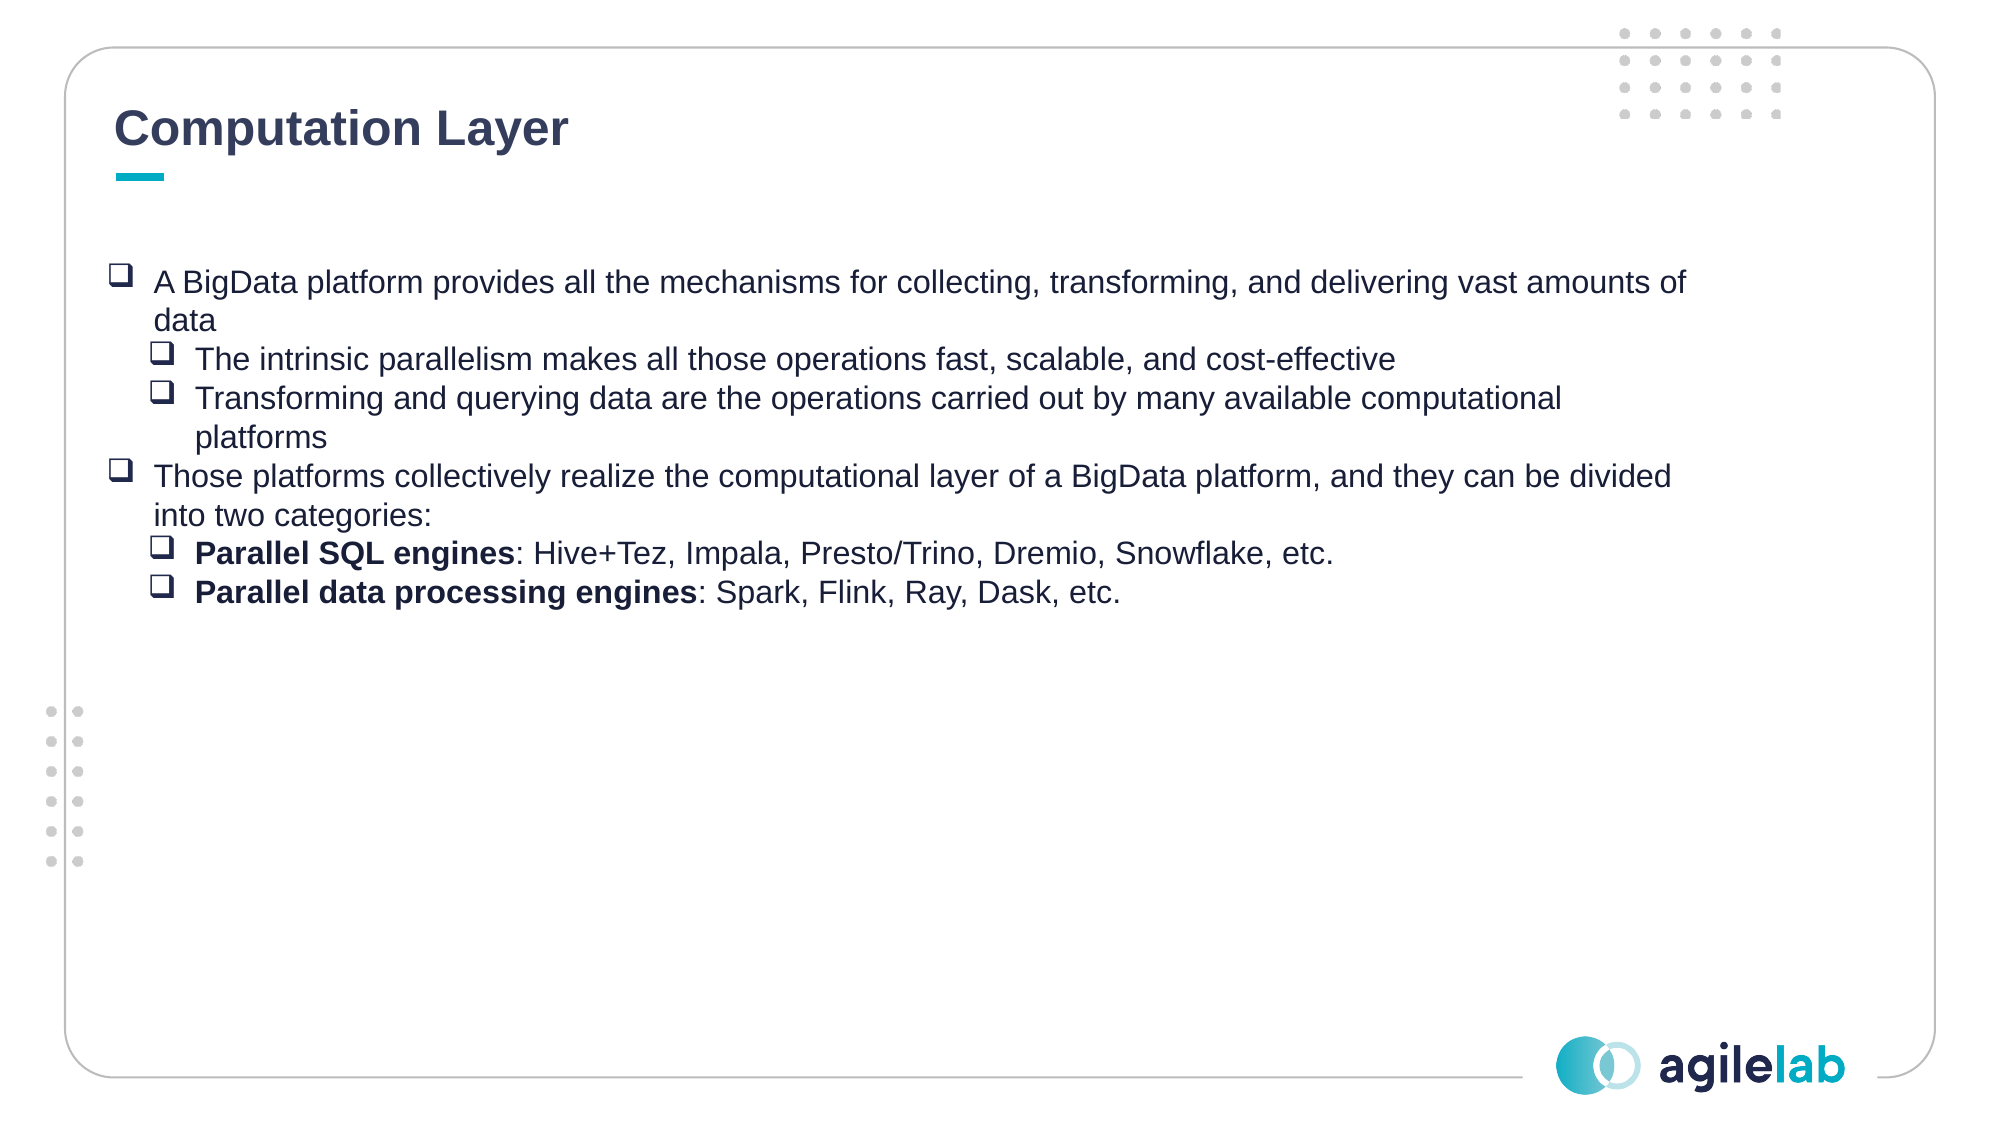

Computation Layer
A BigData platform provides all the mechanisms for collecting, transforming, and delivering vast amounts of data
The intrinsic parallelism makes all those operations fast, scalable, and cost-effective
Transforming and querying data are the operations carried out by many available computational platforms
Those platforms collectively realize the computational layer of a BigData platform, and they can be divided into two categories:
Parallel SQL engines: Hive+Tez, Impala, Presto/Trino, Dremio, Snowflake, etc.
Parallel data processing engines: Spark, Flink, Ray, Dask, etc.